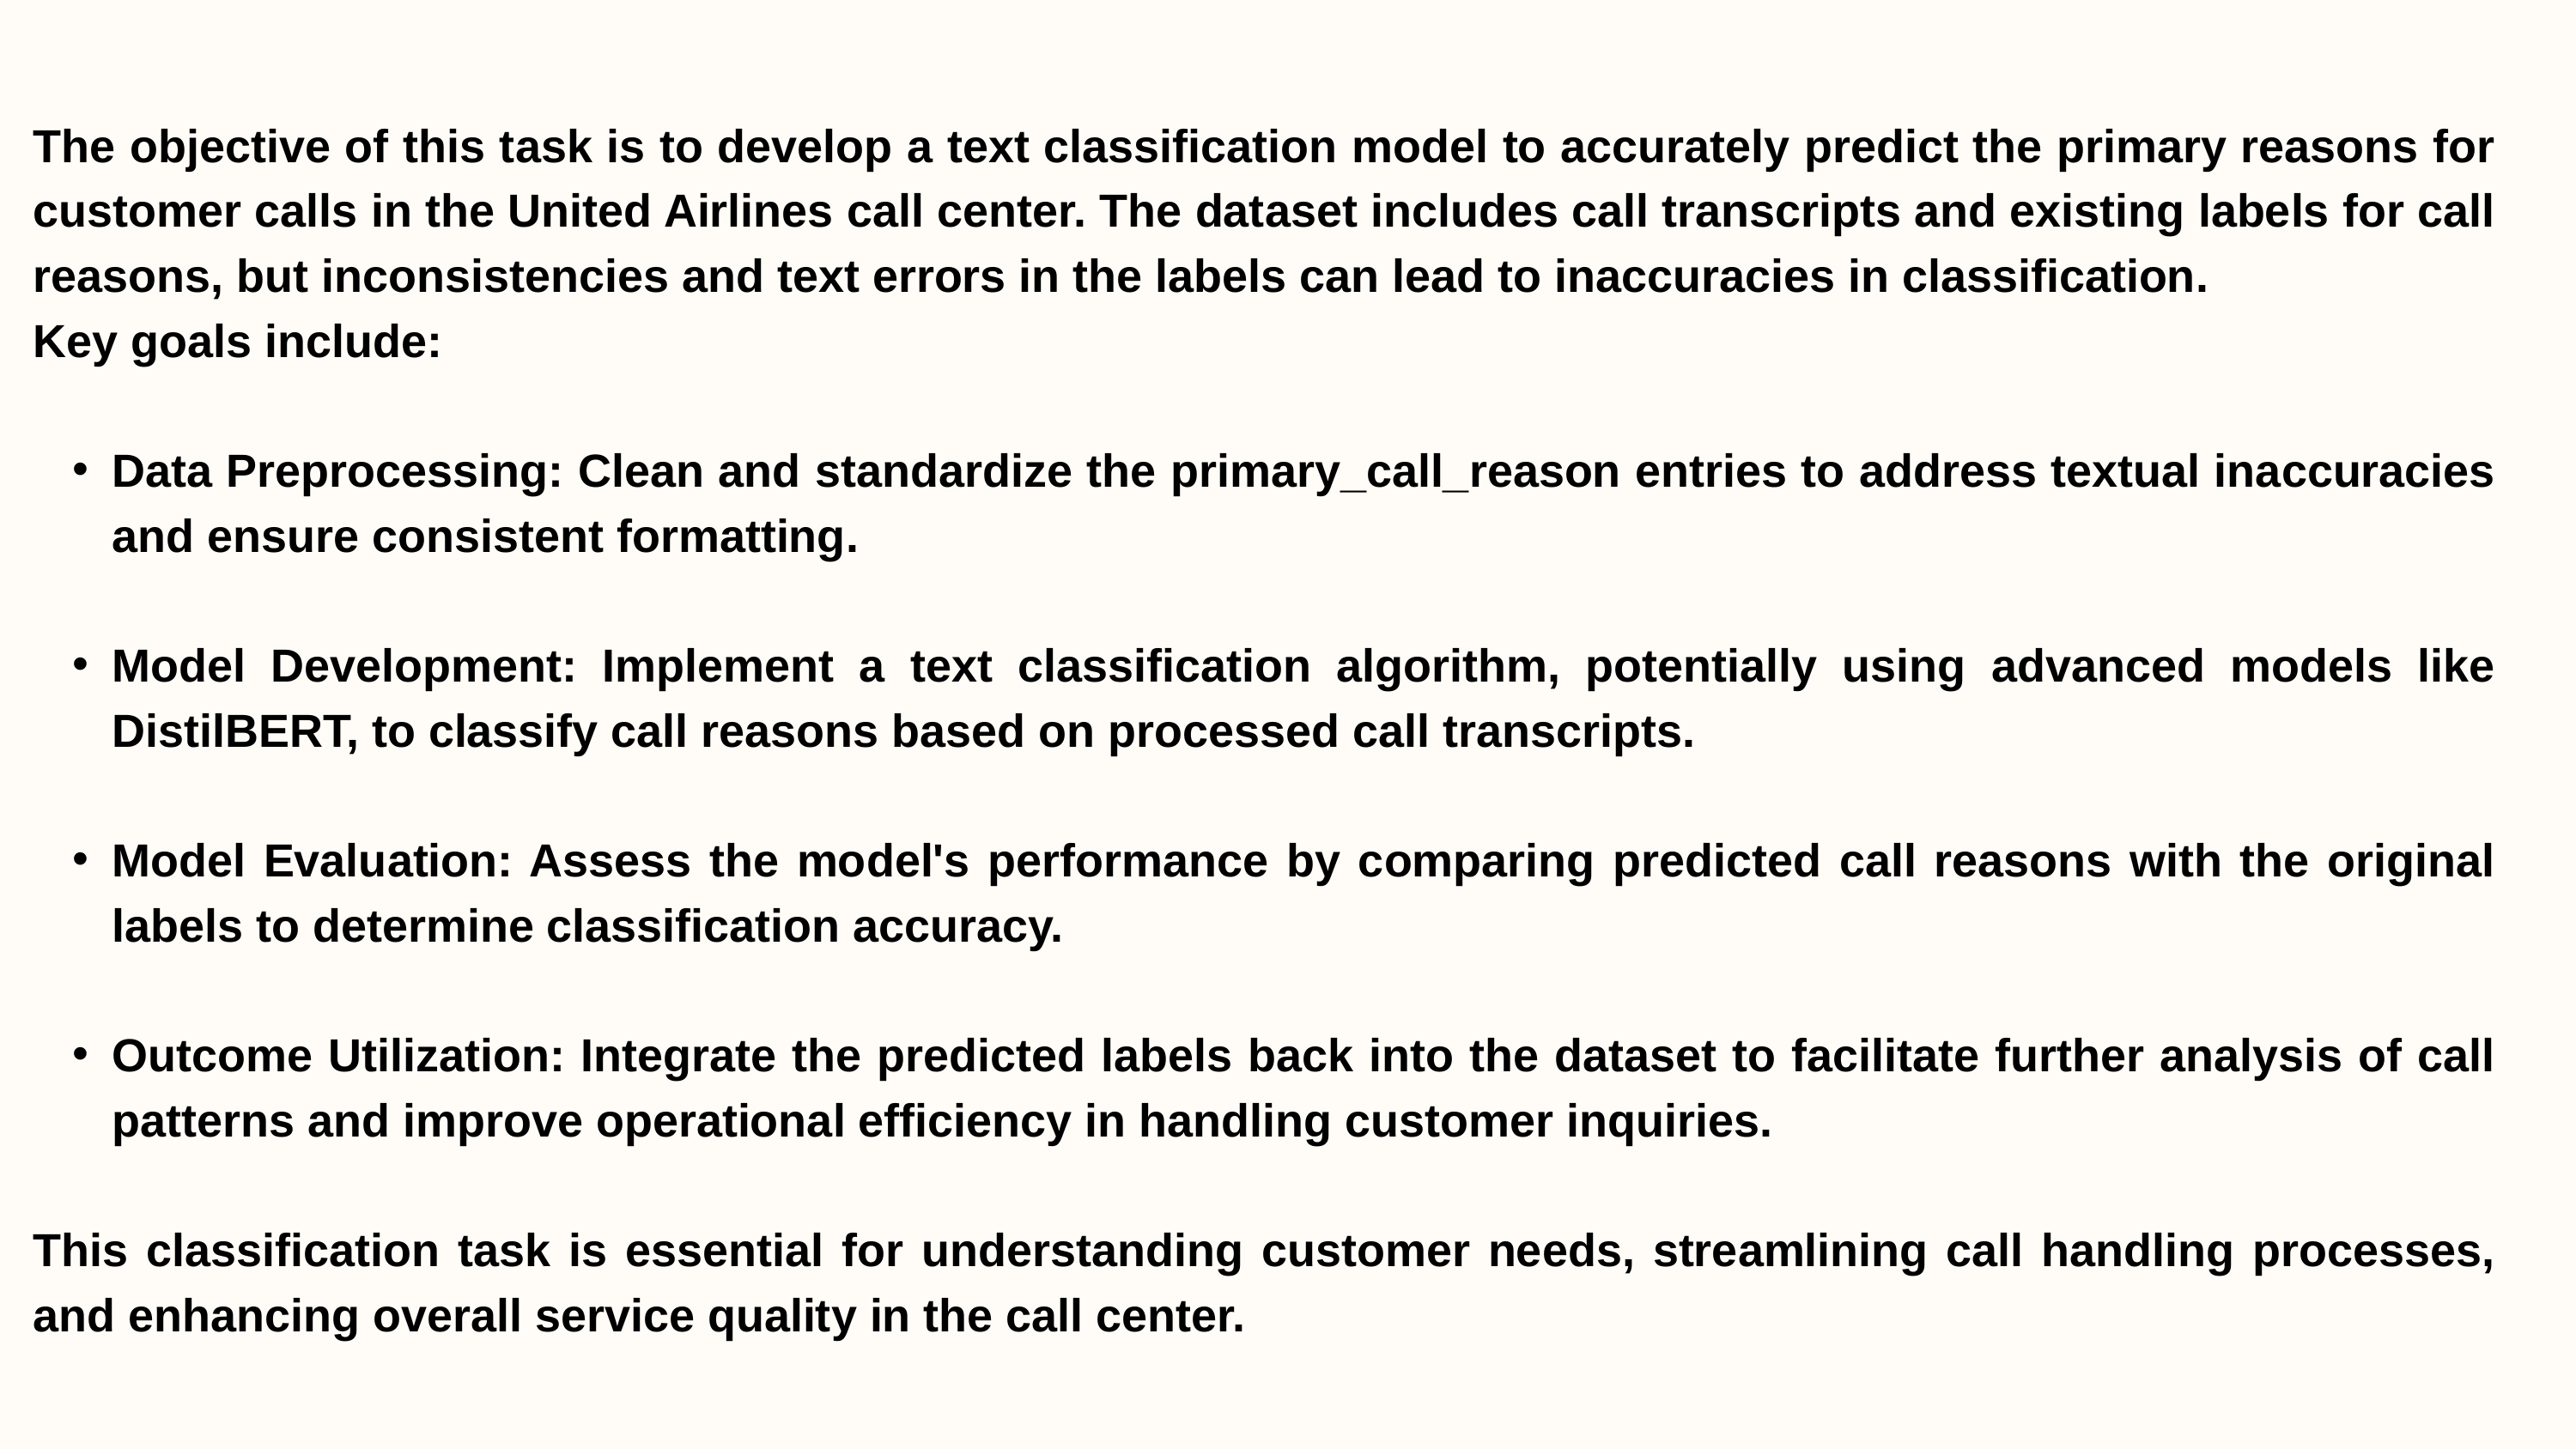

The objective of this task is to develop a text classification model to accurately predict the primary reasons for customer calls in the United Airlines call center. The dataset includes call transcripts and existing labels for call reasons, but inconsistencies and text errors in the labels can lead to inaccuracies in classification.
Key goals include:

Data Preprocessing: Clean and standardize the primary_call_reason entries to address textual inaccuracies and ensure consistent formatting.

Model Development: Implement a text classification algorithm, potentially using advanced models like DistilBERT, to classify call reasons based on processed call transcripts.

Model Evaluation: Assess the model's performance by comparing predicted call reasons with the original labels to determine classification accuracy.

Outcome Utilization: Integrate the predicted labels back into the dataset to facilitate further analysis of call patterns and improve operational efficiency in handling customer inquiries.

This classification task is essential for understanding customer needs, streamlining call handling processes, and enhancing overall service quality in the call center.